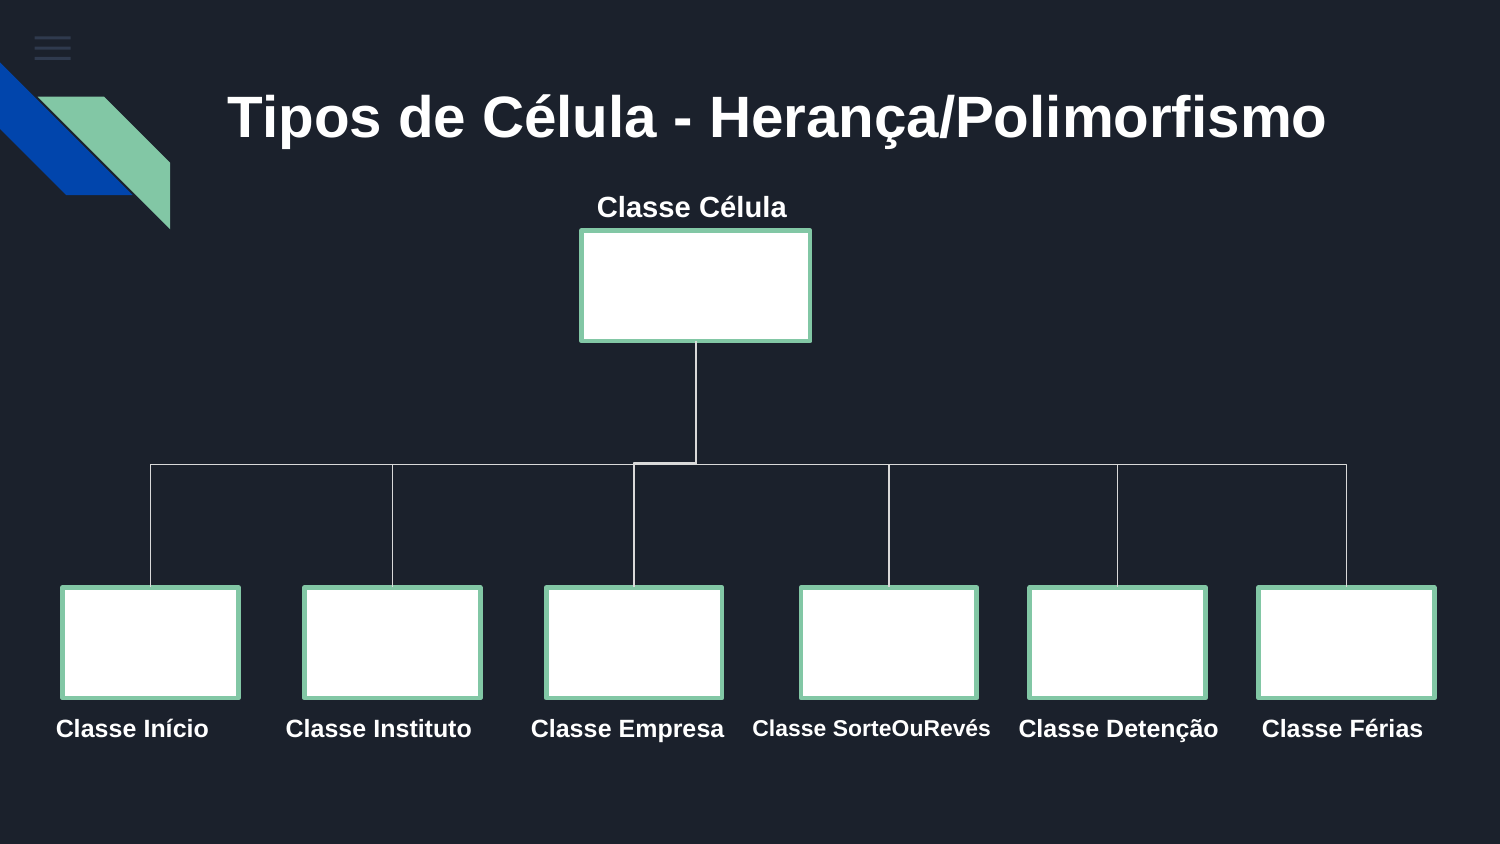

# Tipos de Célula - Herança/Polimorfismo
Classe Célula

Classe Início
Classe Instituto
Classe Empresa
Classe Detenção
Classe Férias
Classe SorteOuRevés